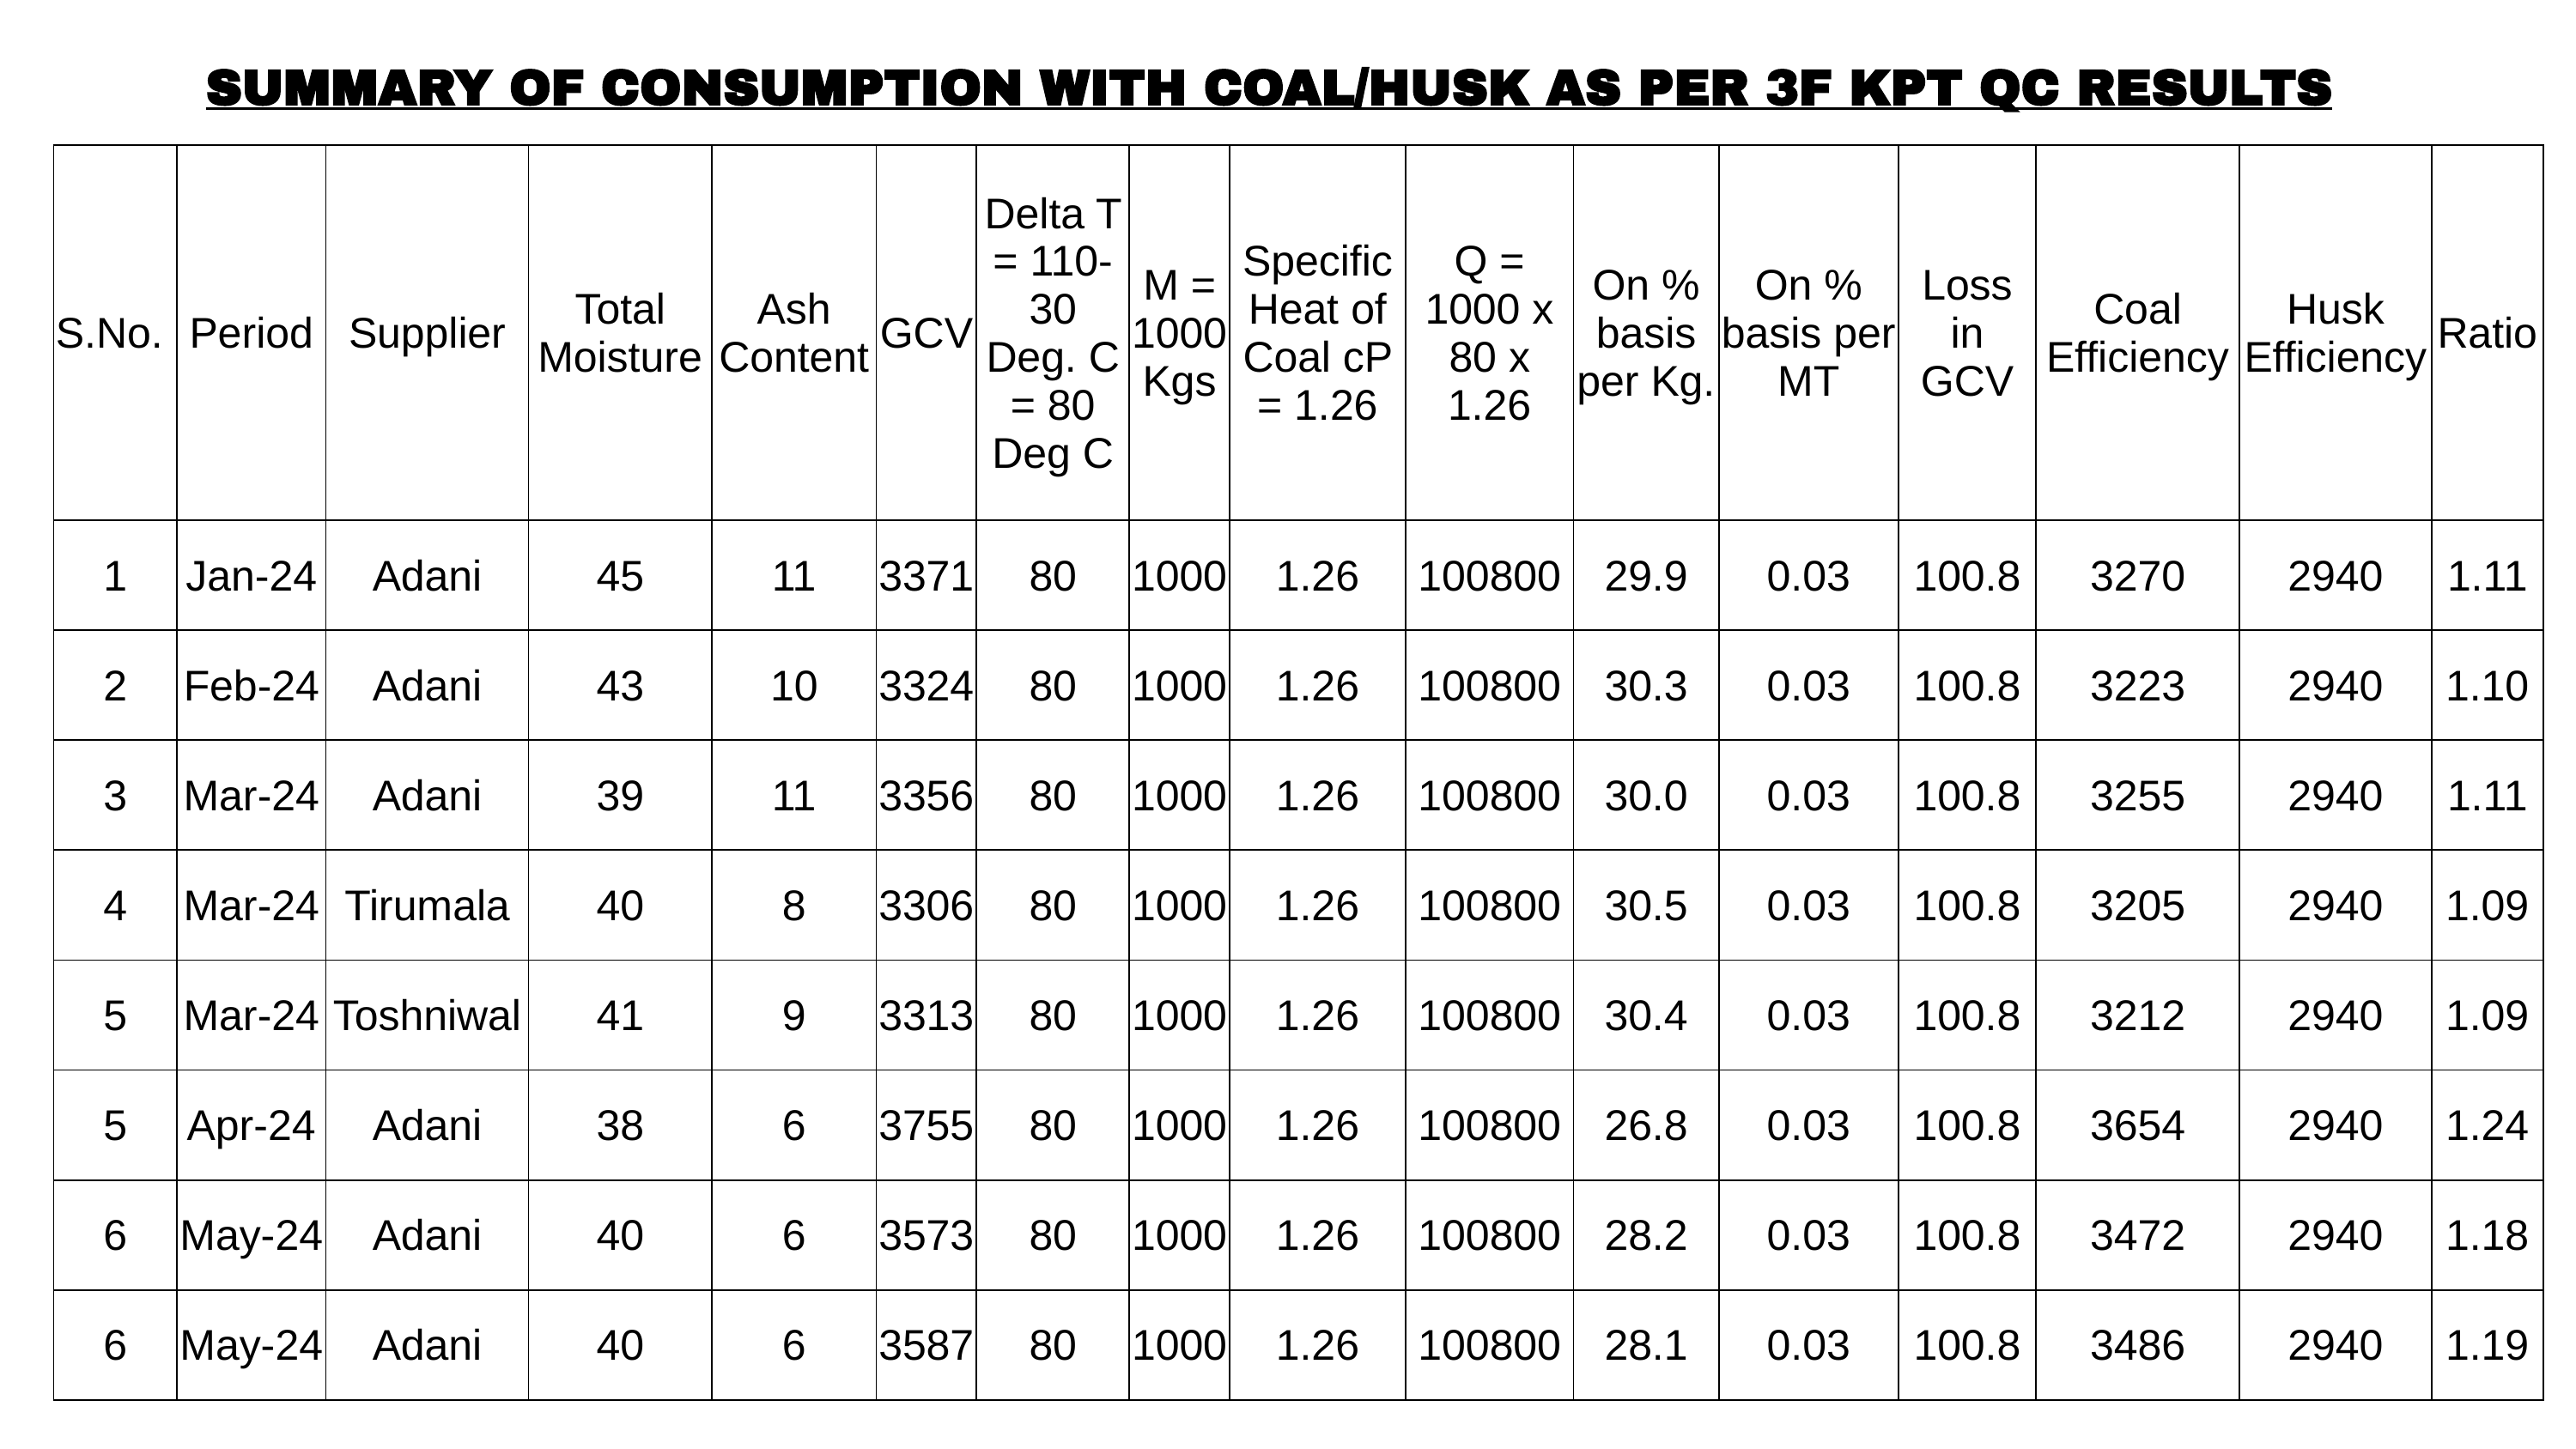

SUMMARY OF CONSUMPTION WITH COAL/HUSK AS PER 3F KPT QC RESULTS
| S.No. | Period | Supplier | Total Moisture | Ash Content | GCV | Delta T = 110-30 Deg. C = 80 Deg C | M = 1000 Kgs | Specific Heat of Coal cP = 1.26 | Q = 1000 x 80 x 1.26 | On % basis per Kg. | On % basis per MT | Loss in GCV | Coal Efficiency | Husk Efficiency | Ratio |
| --- | --- | --- | --- | --- | --- | --- | --- | --- | --- | --- | --- | --- | --- | --- | --- |
| 1 | Jan-24 | Adani | 45 | 11 | 3371 | 80 | 1000 | 1.26 | 100800 | 29.9 | 0.03 | 100.8 | 3270 | 2940 | 1.11 |
| 2 | Feb-24 | Adani | 43 | 10 | 3324 | 80 | 1000 | 1.26 | 100800 | 30.3 | 0.03 | 100.8 | 3223 | 2940 | 1.10 |
| 3 | Mar-24 | Adani | 39 | 11 | 3356 | 80 | 1000 | 1.26 | 100800 | 30.0 | 0.03 | 100.8 | 3255 | 2940 | 1.11 |
| 4 | Mar-24 | Tirumala | 40 | 8 | 3306 | 80 | 1000 | 1.26 | 100800 | 30.5 | 0.03 | 100.8 | 3205 | 2940 | 1.09 |
| 5 | Mar-24 | Toshniwal | 41 | 9 | 3313 | 80 | 1000 | 1.26 | 100800 | 30.4 | 0.03 | 100.8 | 3212 | 2940 | 1.09 |
| 5 | Apr-24 | Adani | 38 | 6 | 3755 | 80 | 1000 | 1.26 | 100800 | 26.8 | 0.03 | 100.8 | 3654 | 2940 | 1.24 |
| 6 | May-24 | Adani | 40 | 6 | 3573 | 80 | 1000 | 1.26 | 100800 | 28.2 | 0.03 | 100.8 | 3472 | 2940 | 1.18 |
| 6 | May-24 | Adani | 40 | 6 | 3587 | 80 | 1000 | 1.26 | 100800 | 28.1 | 0.03 | 100.8 | 3486 | 2940 | 1.19 |